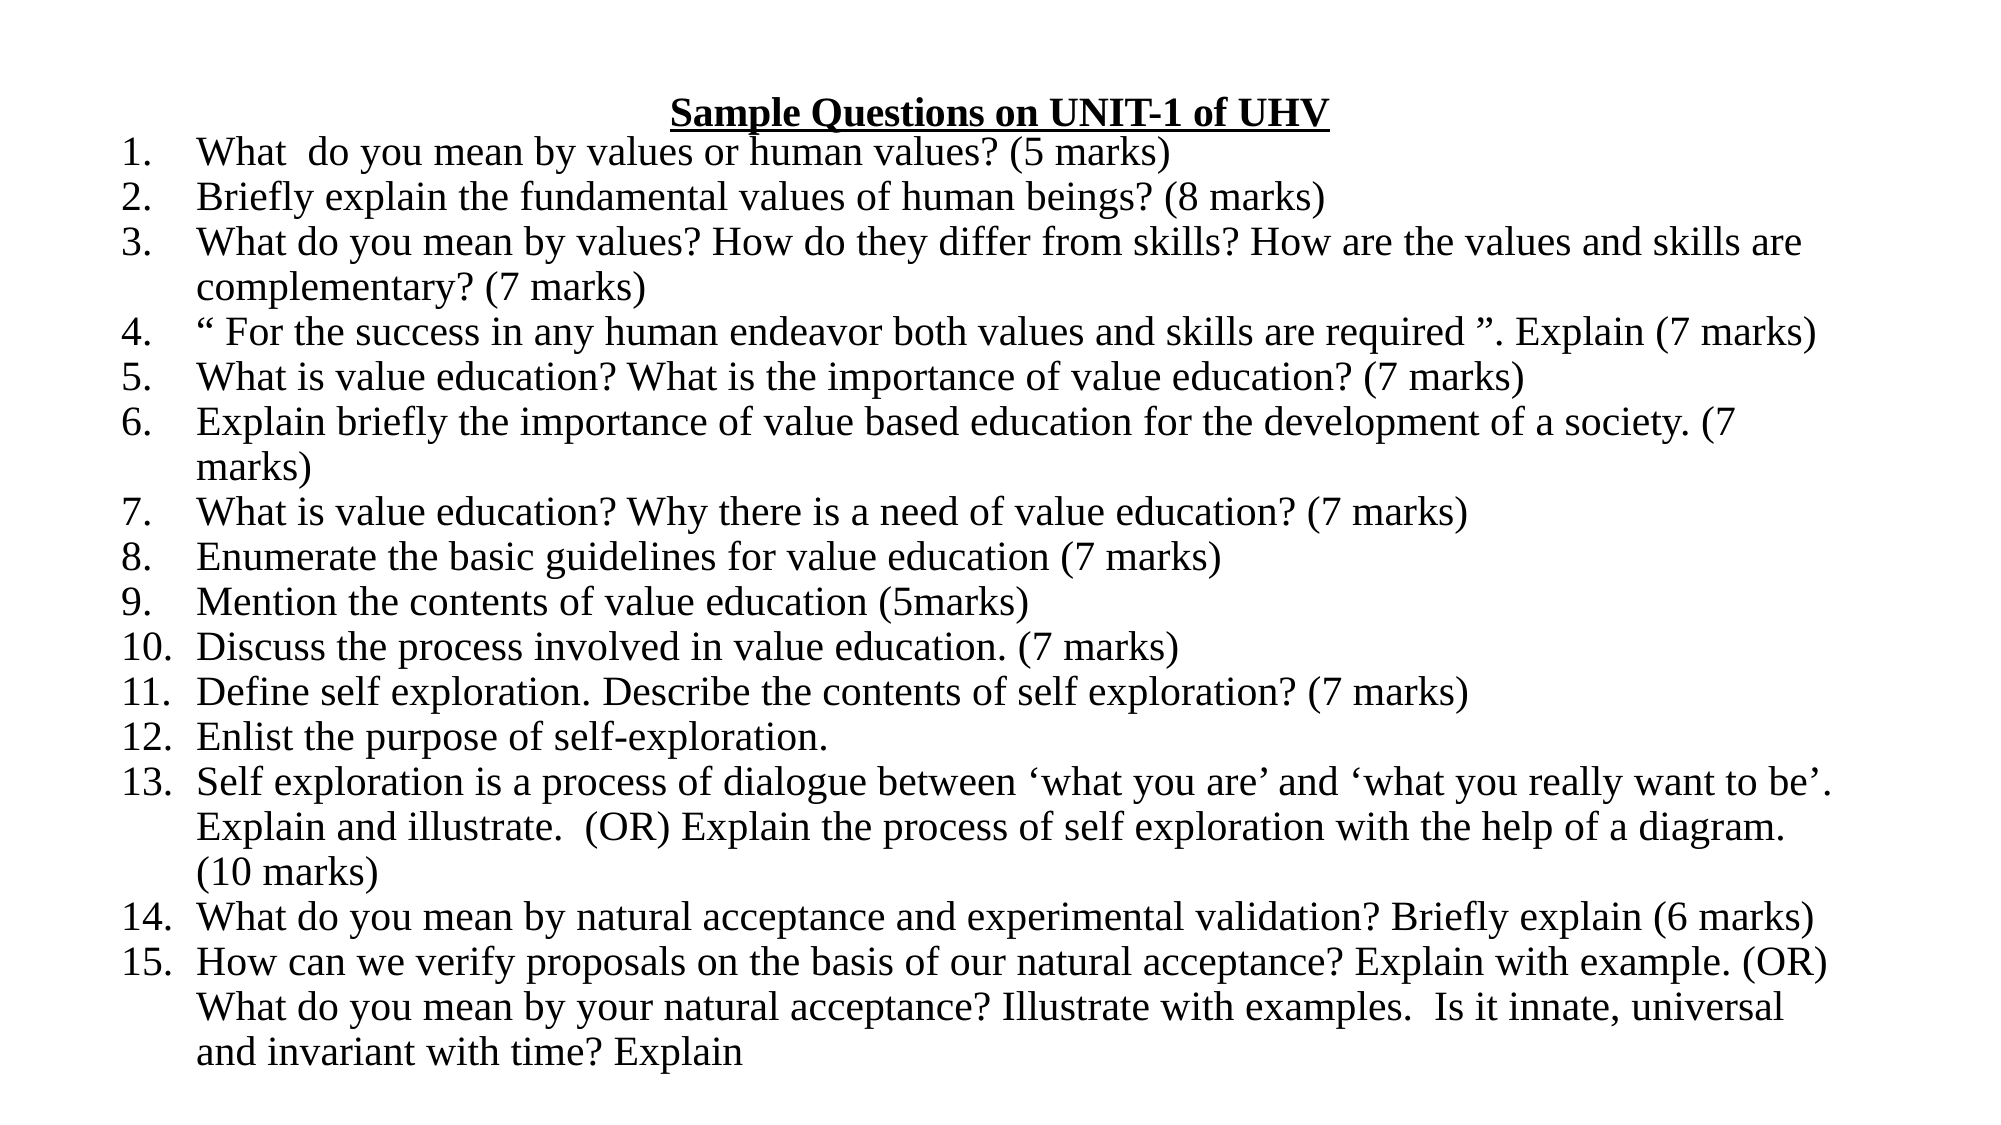

Sample Questions on UNIT-1 of UHV
What  do you mean by values or human values? (5 marks)
Briefly explain the fundamental values of human beings? (8 marks)
What do you mean by values? How do they differ from skills? How are the values and skills are complementary? (7 marks)
“ For the success in any human endeavor both values and skills are required ”. Explain (7 marks)
What is value education? What is the importance of value education? (7 marks)
Explain briefly the importance of value based education for the development of a society. (7 marks)
What is value education? Why there is a need of value education? (7 marks)
Enumerate the basic guidelines for value education (7 marks)
Mention the contents of value education (5marks)
Discuss the process involved in value education. (7 marks)
Define self exploration. Describe the contents of self exploration? (7 marks)
Enlist the purpose of self-exploration.
Self exploration is a process of dialogue between ‘what you are’ and ‘what you really want to be’. Explain and illustrate.  (OR) Explain the process of self exploration with the help of a diagram. (10 marks)
What do you mean by natural acceptance and experimental validation? Briefly explain (6 marks)
How can we verify proposals on the basis of our natural acceptance? Explain with example. (OR) What do you mean by your natural acceptance? Illustrate with examples.  Is it innate, universal and invariant with time? Explain